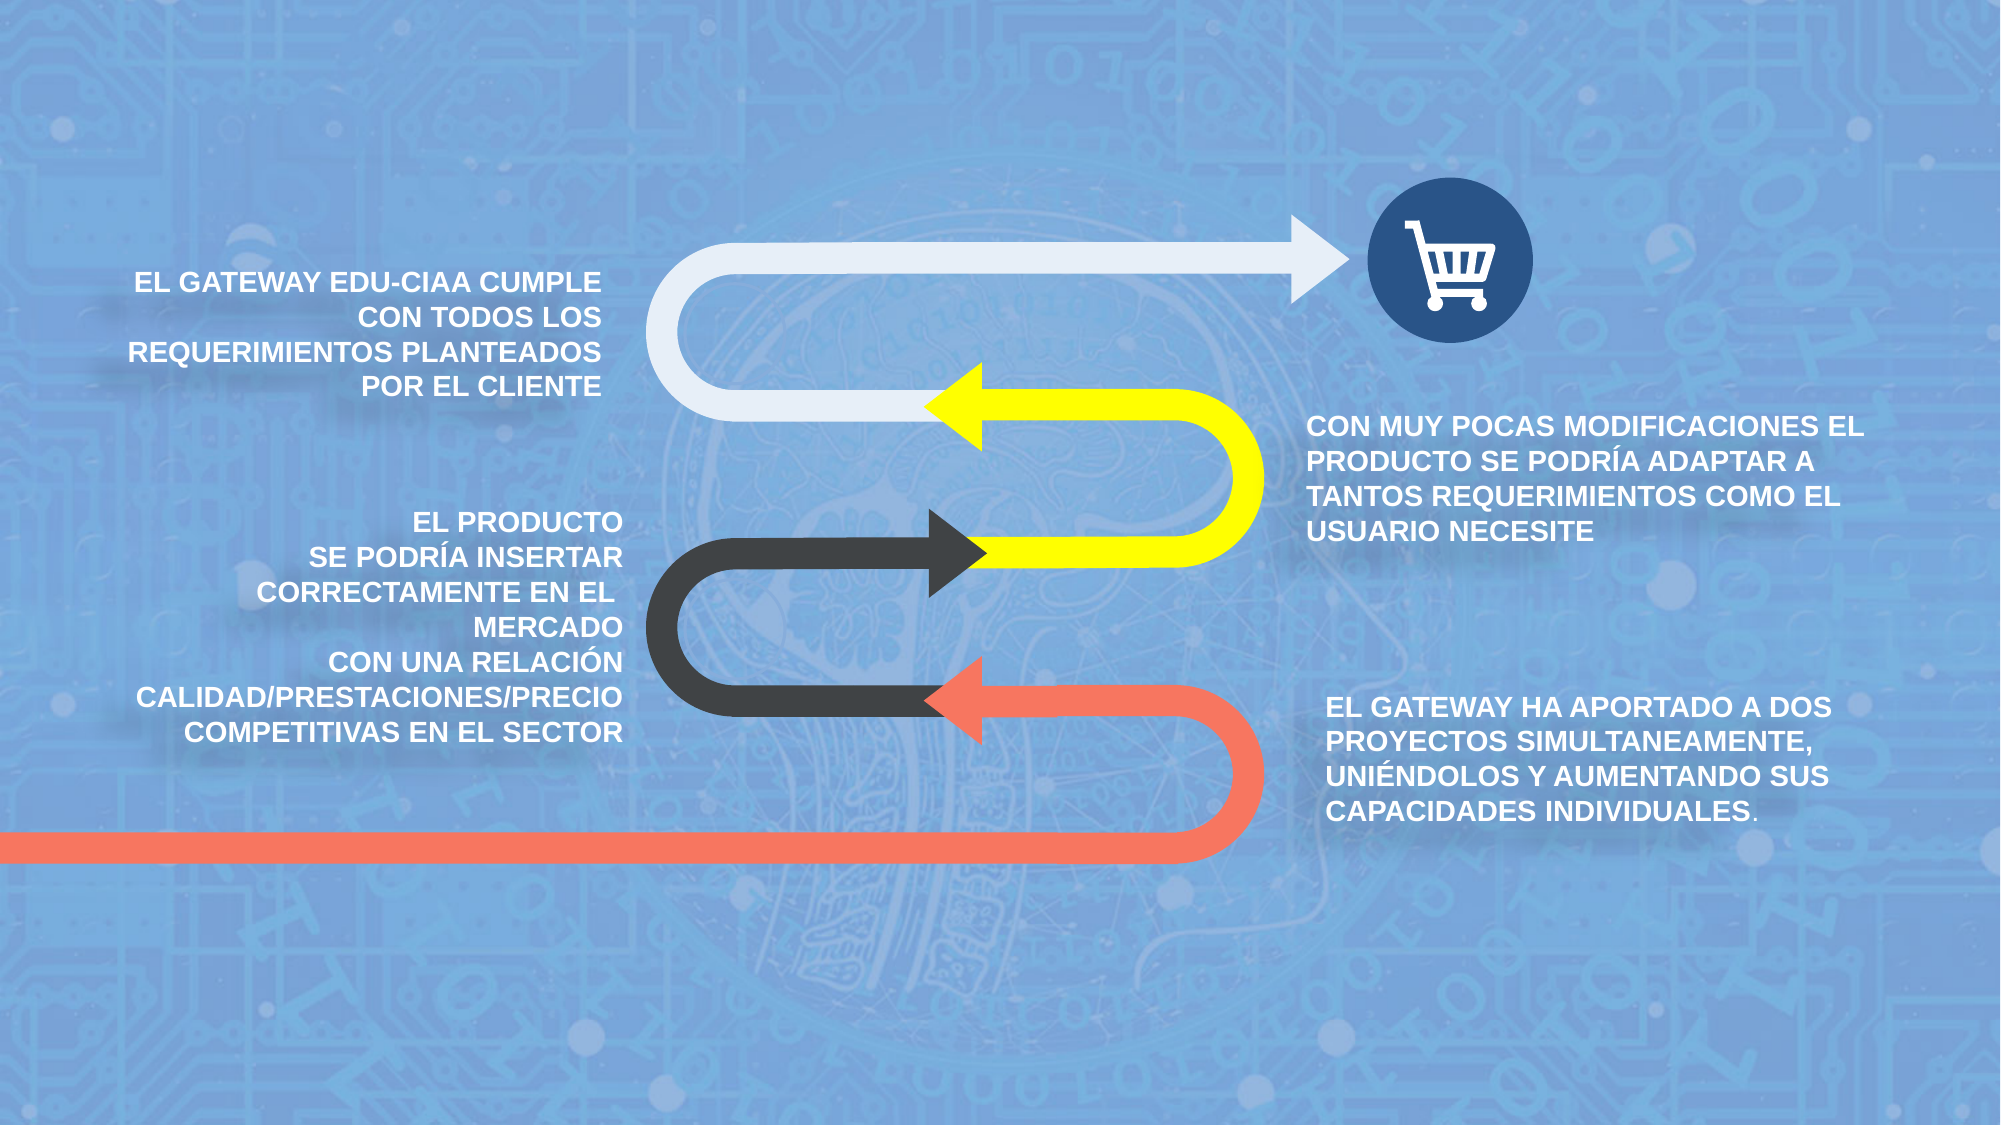

EL GATEWAY EDU-CIAA CUMPLE CON TODOS LOS REQUERIMIENTOS PLANTEADOS POR EL CLIENTE

CON MUY POCAS MODIFICACIONES EL PRODUCTO SE PODRÍA ADAPTAR A TANTOS REQUERIMIENTOS COMO EL USUARIO NECESITE

EL PRODUCTO
SE PODRÍA INSERTAR
CORRECTAMENTE EN EL
MERCADO
CON UNA RELACIÓN CALIDAD/PRESTACIONES/PRECIO COMPETITIVAS EN EL SECTOR

EL GATEWAY HA APORTADO A DOS PROYECTOS SIMULTANEAMENTE, UNIÉNDOLOS Y AUMENTANDO SUS CAPACIDADES INDIVIDUALES.